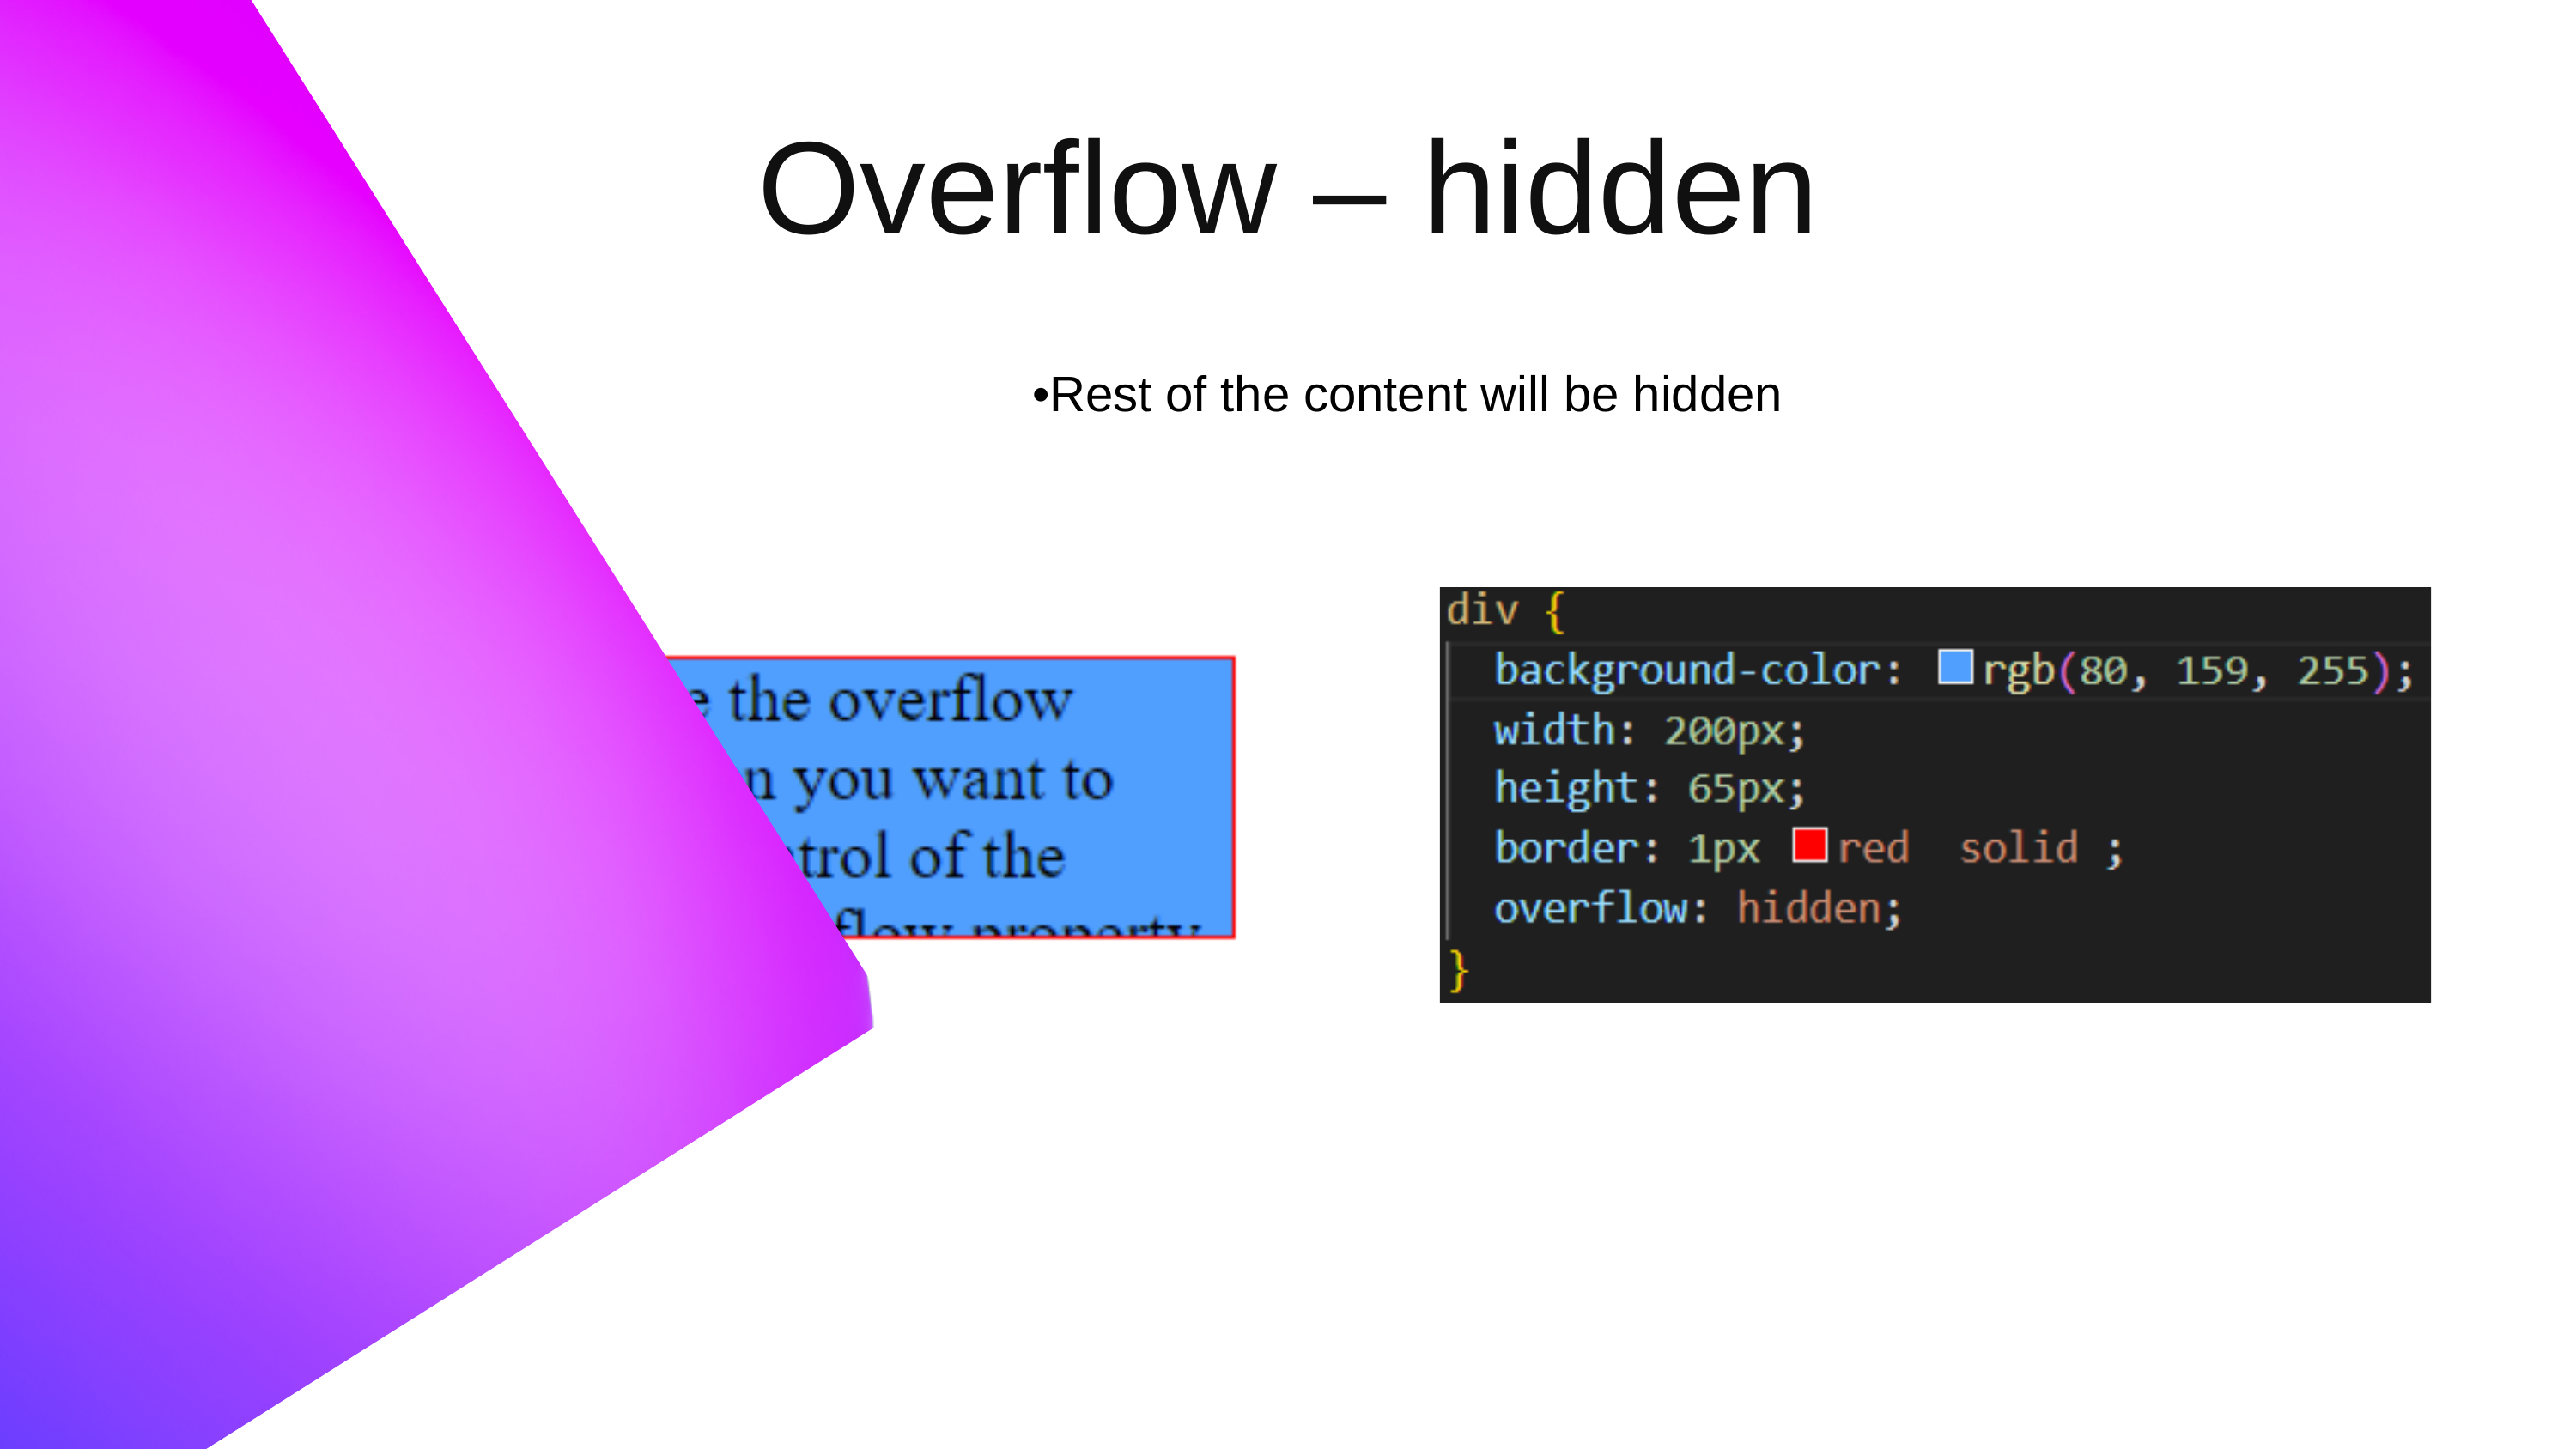

Overflow – hidden

•Rest of the content will be hidden